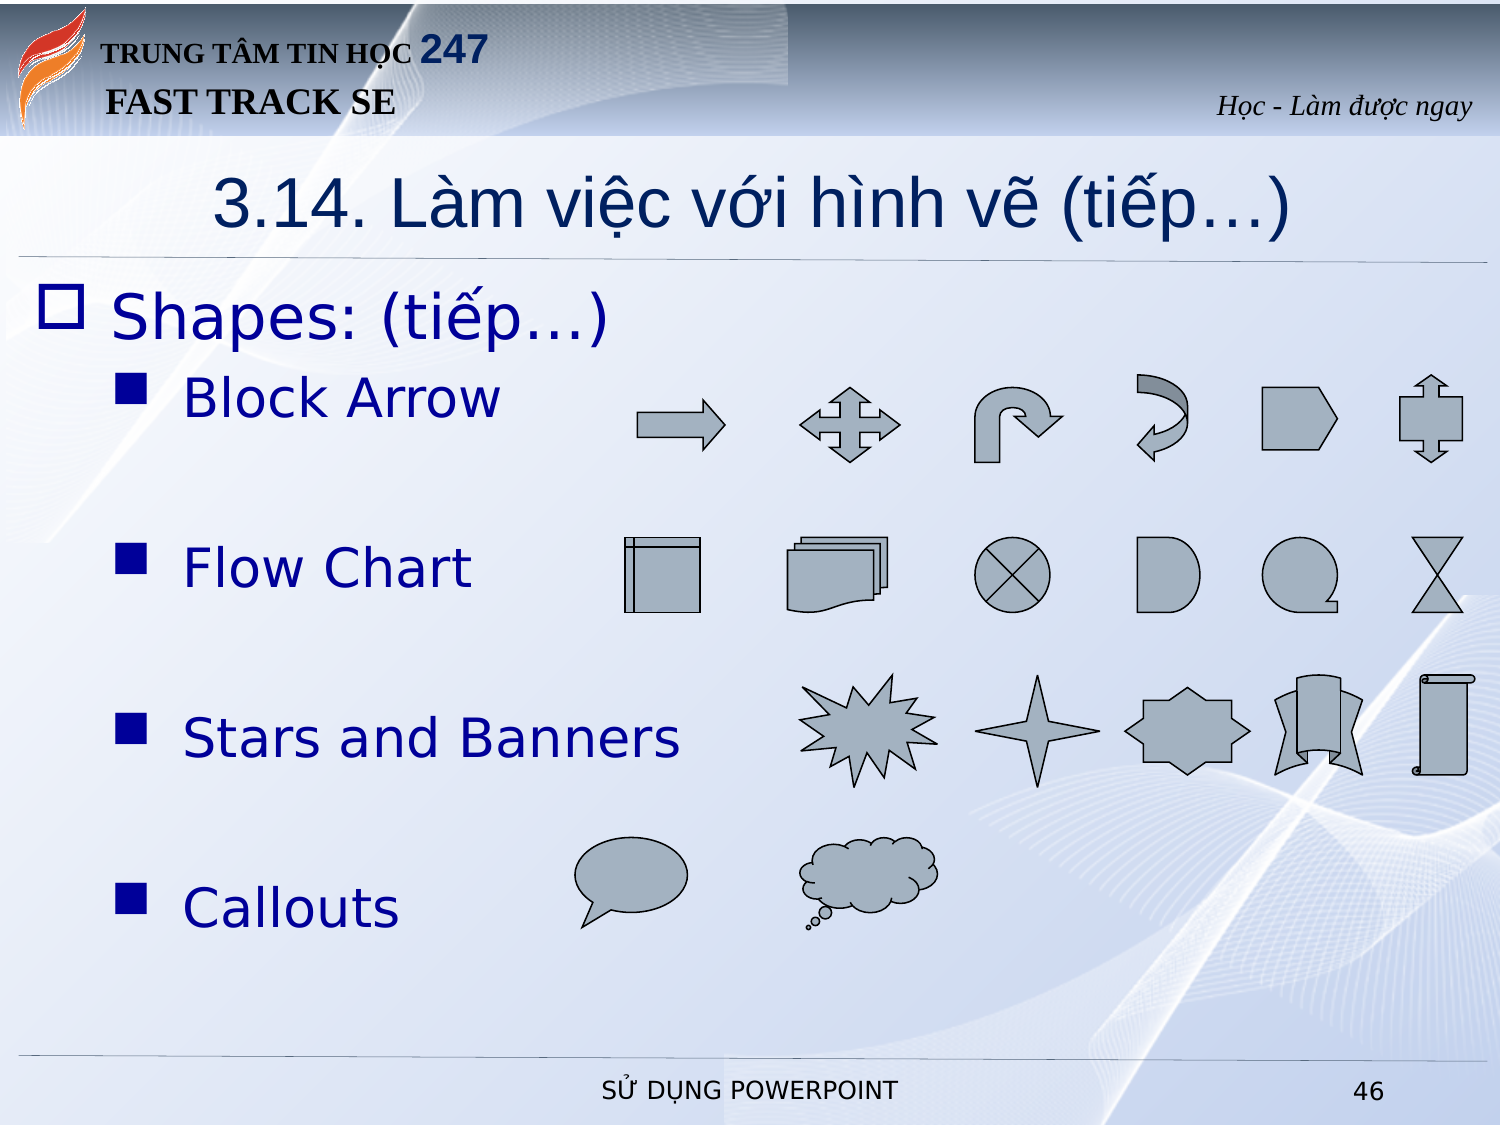

# 3.14. Làm việc với hình vẽ (tiếp…)
Shapes: (tiếp…)
Block Arrow

Flow Chart

Stars and Banners

Callouts

SỬ DỤNG POWERPOINT
46